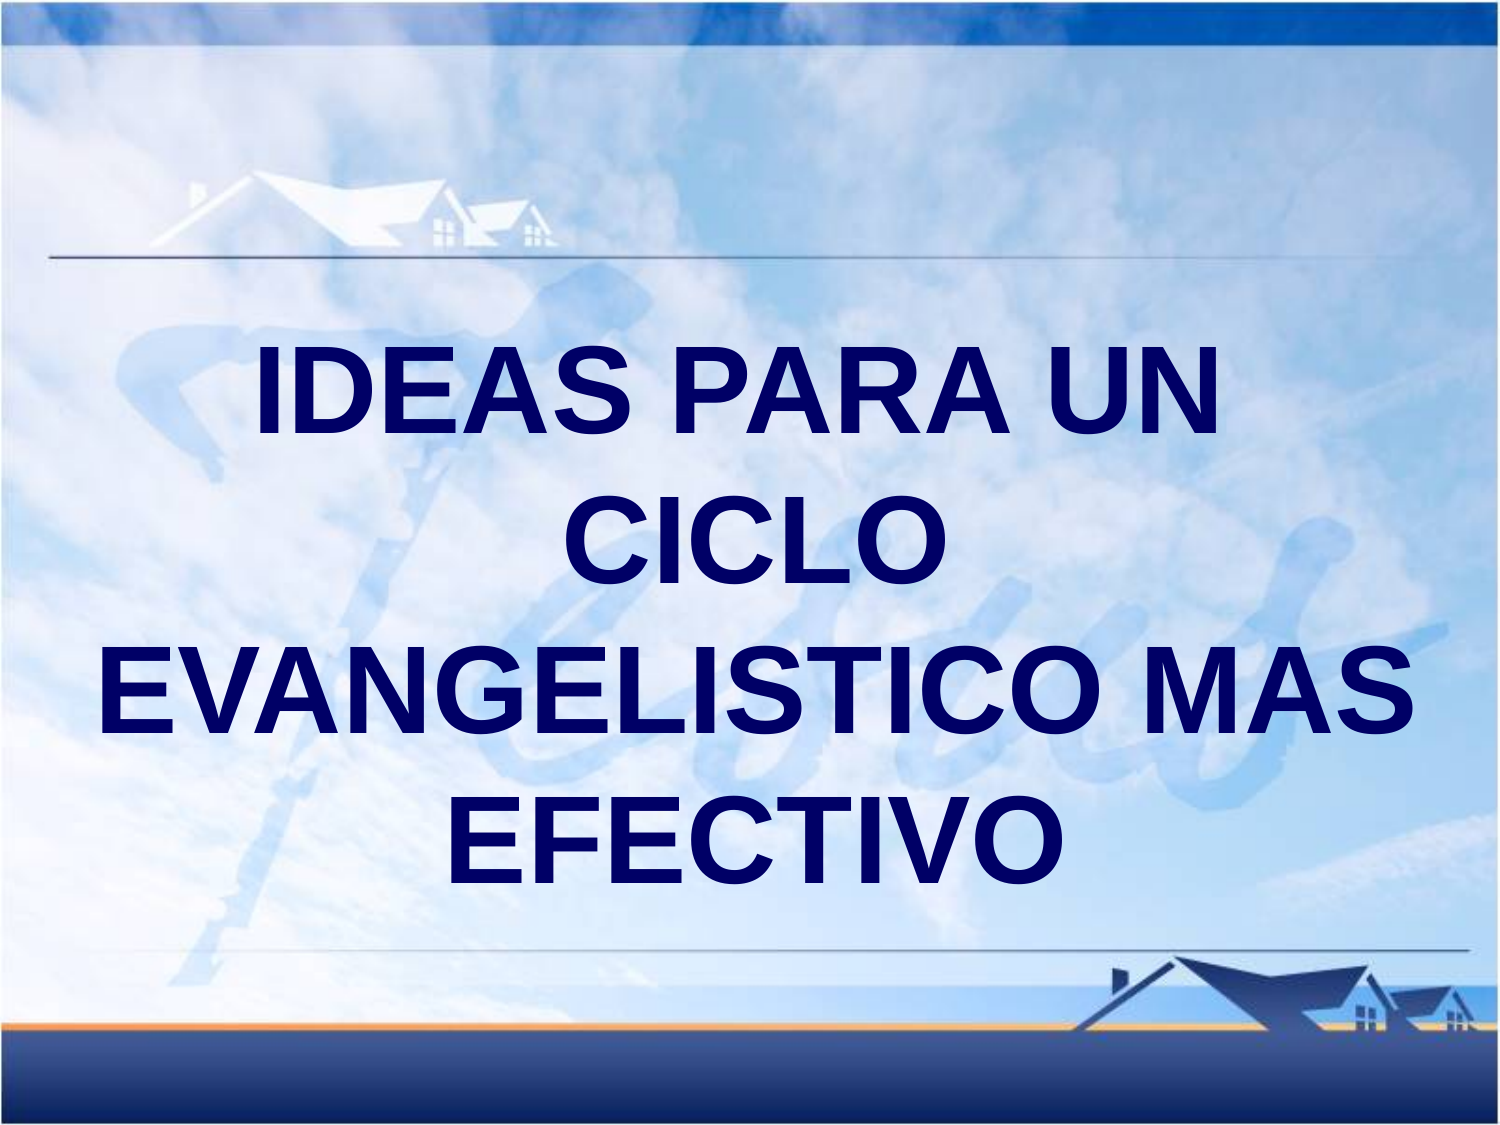

IDEAS PARA UN
CICLO EVANGELISTICO MAS EFECTIVO